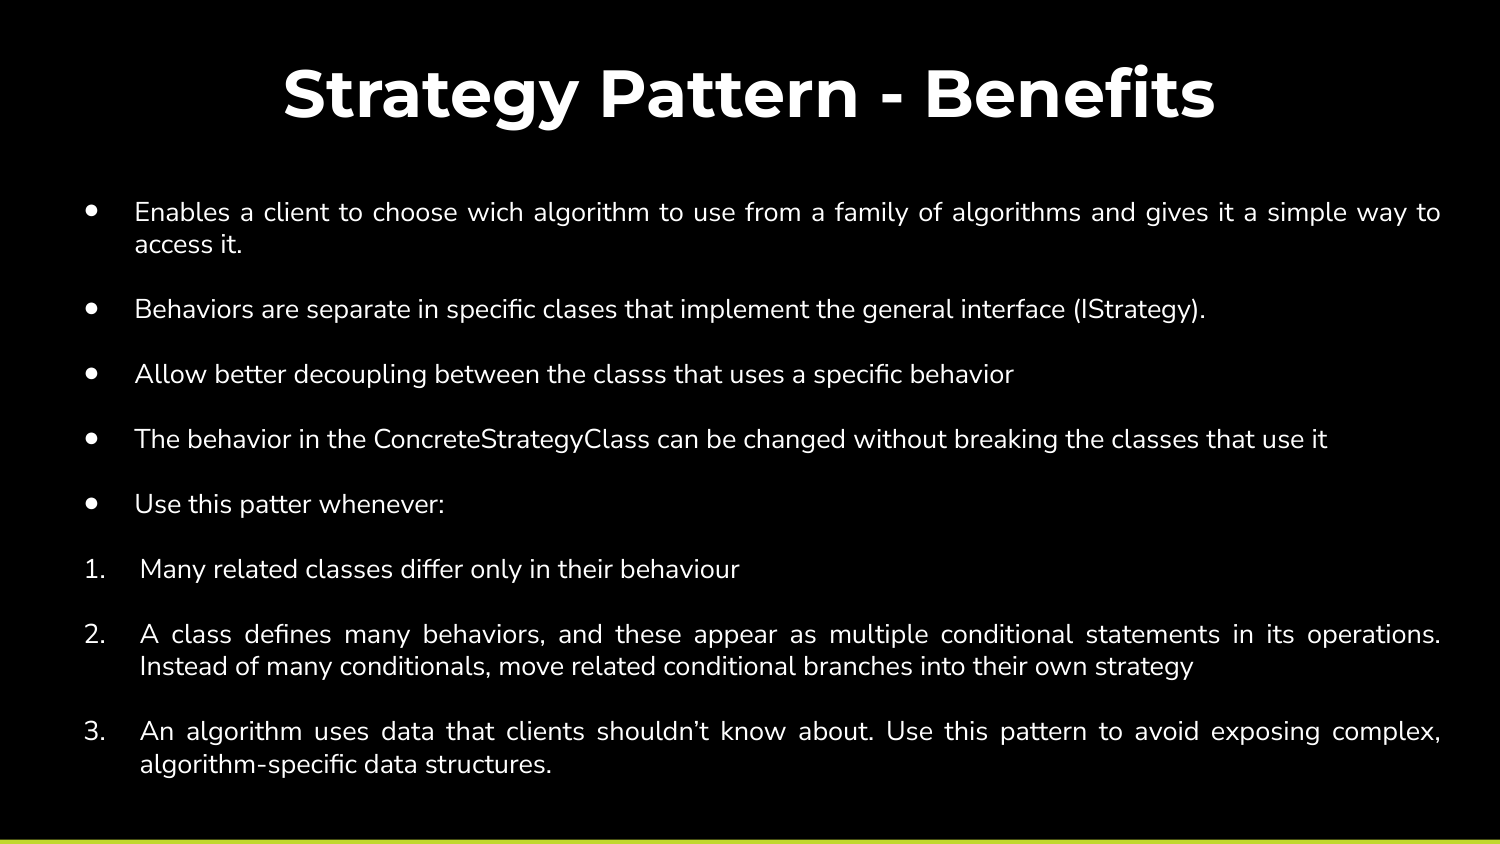

Strategy Pattern - Benefits
Enables a client to choose wich algorithm to use from a family of algorithms and gives it a simple way to access it.

Behaviors are separate in specific clases that implement the general interface (IStrategy).

Allow better decoupling between the classs that uses a specific behavior

The behavior in the ConcreteStrategyClass can be changed without breaking the classes that use it

Use this patter whenever:

Many related classes differ only in their behaviour

A class defines many behaviors, and these appear as multiple conditional statements in its operations. Instead of many conditionals, move related conditional branches into their own strategy

An algorithm uses data that clients shouldn’t know about. Use this pattern to avoid exposing complex, algorithm-specific data structures.